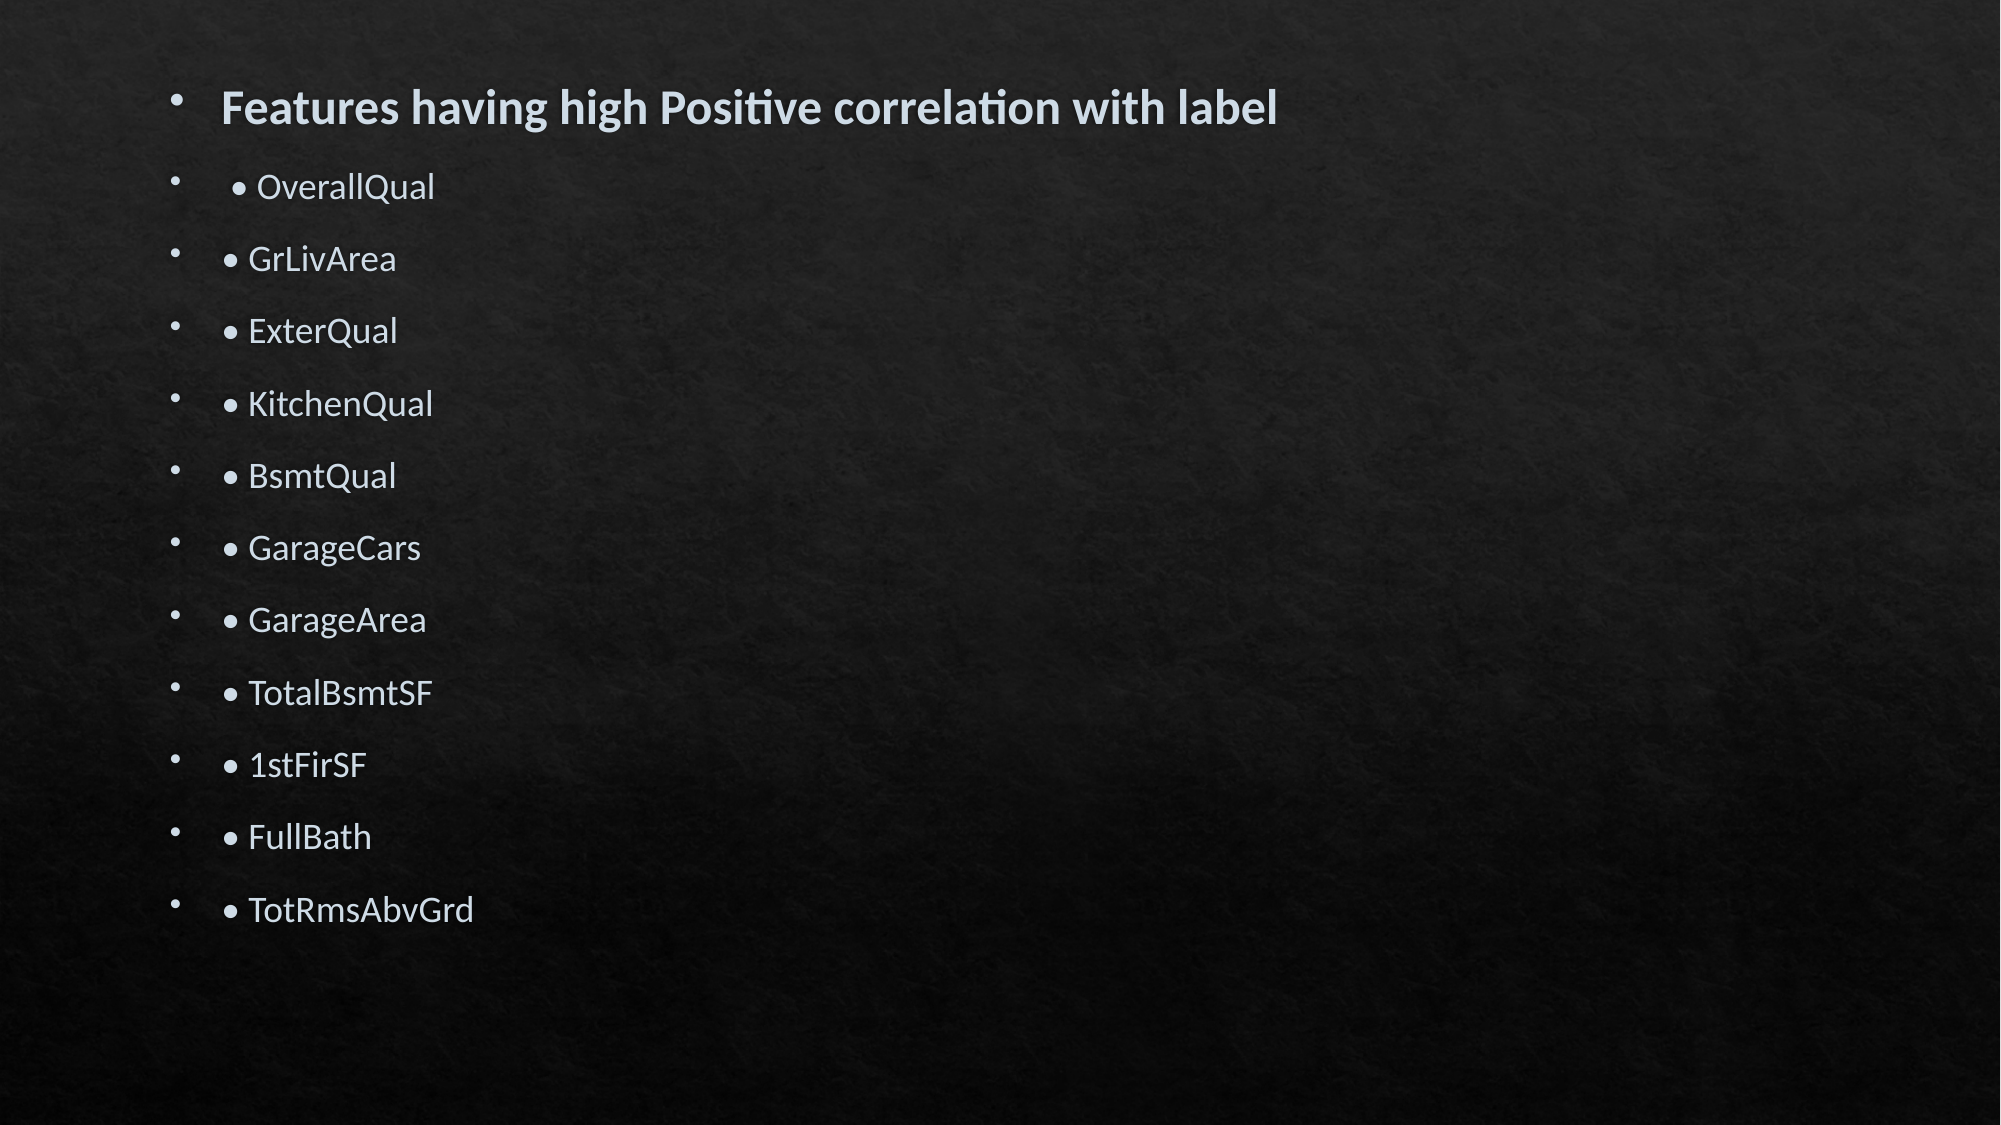

Features having high Positive correlation with label
 • OverallQual
• GrLivArea
• ExterQual
• KitchenQual
• BsmtQual
• GarageCars
• GarageArea
• TotalBsmtSF
• 1stFirSF
• FullBath
• TotRmsAbvGrd